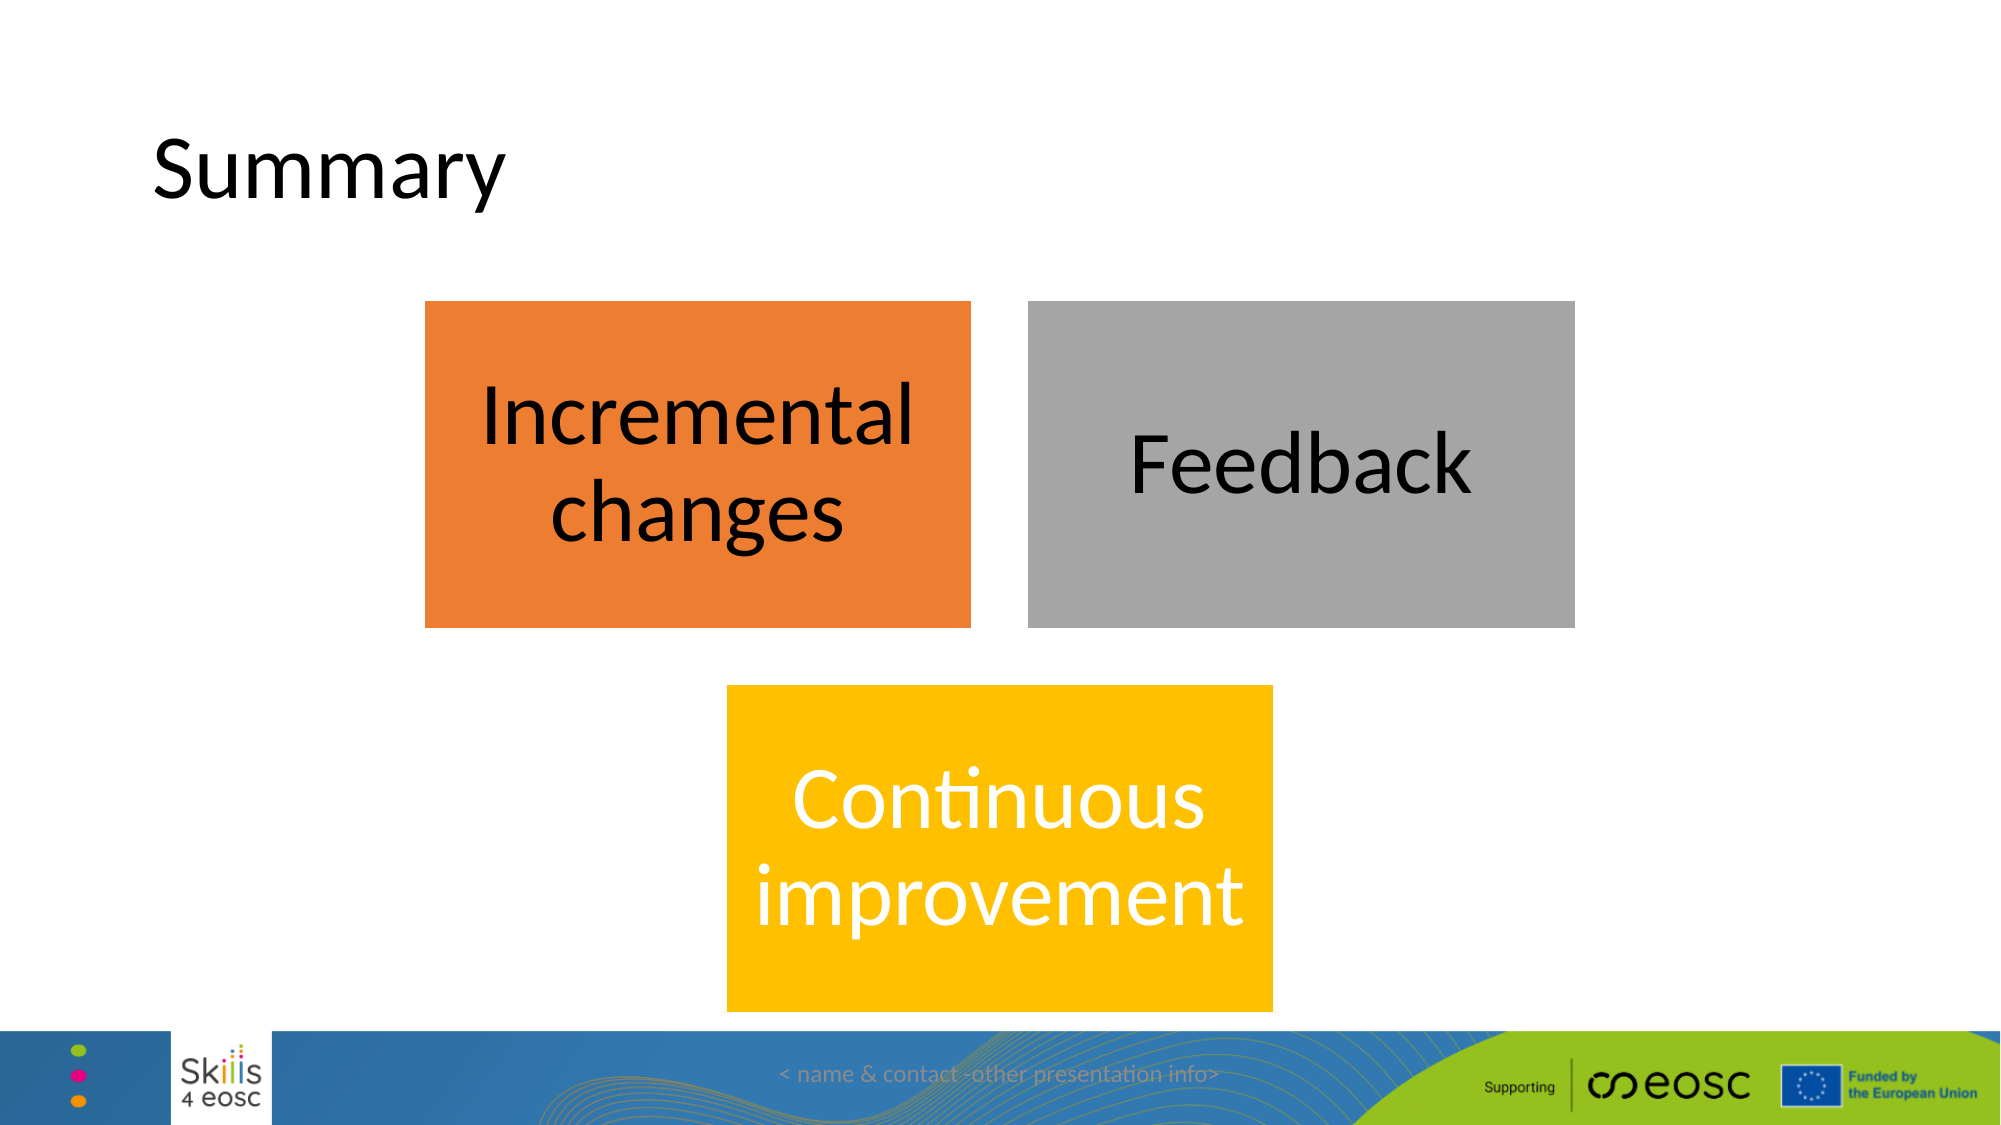

# Summary
Incremental changes
Feedback
Continuous improvement
< name & contact -other presentation info>